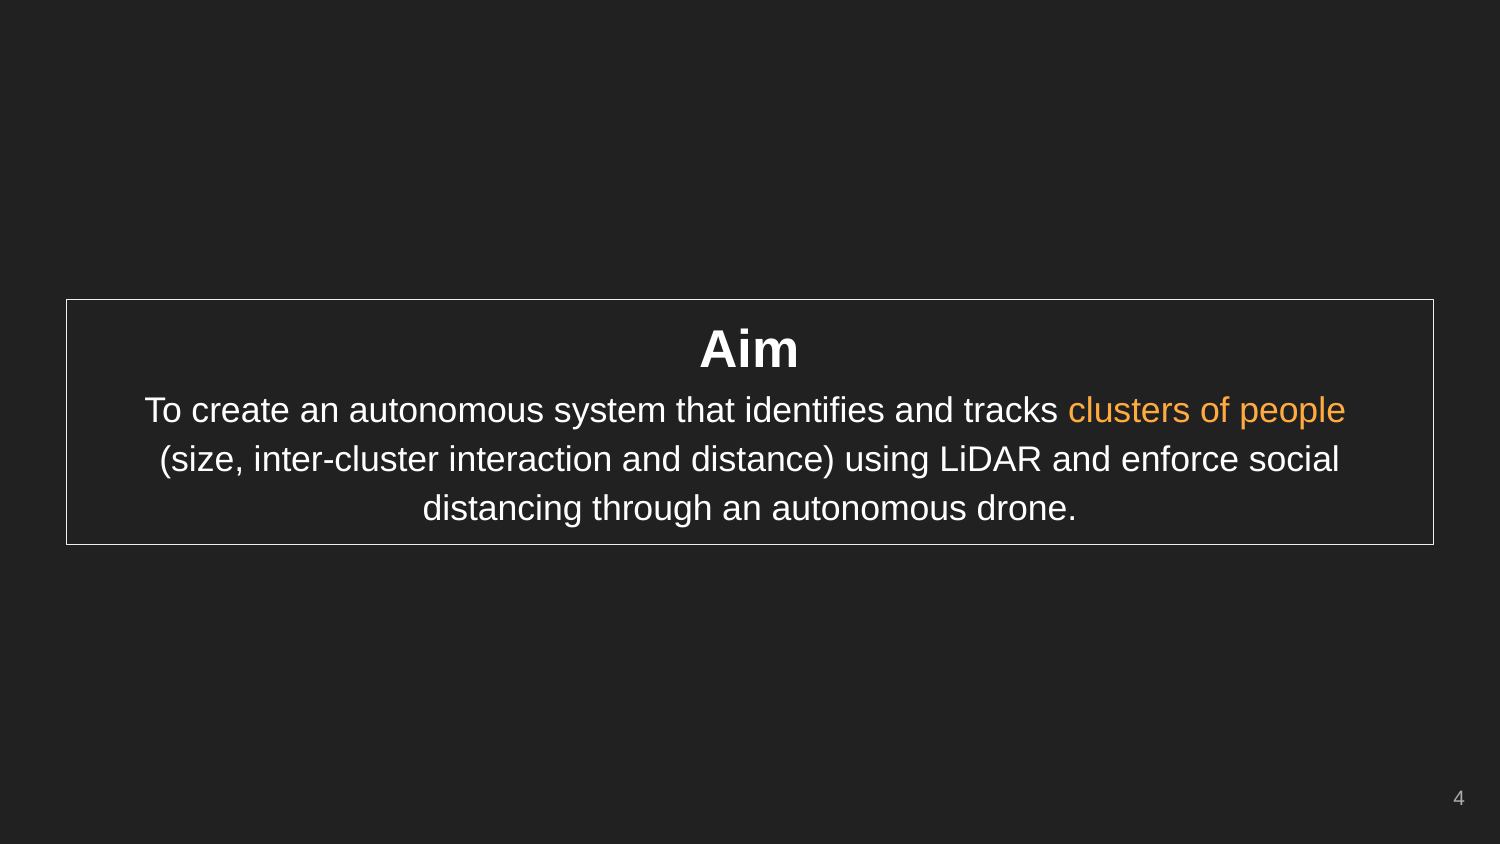

# Aim

To create an autonomous system that identifies and tracks clusters of people
(size, inter-cluster interaction and distance) using LiDAR and enforce social distancing through an autonomous drone.
4